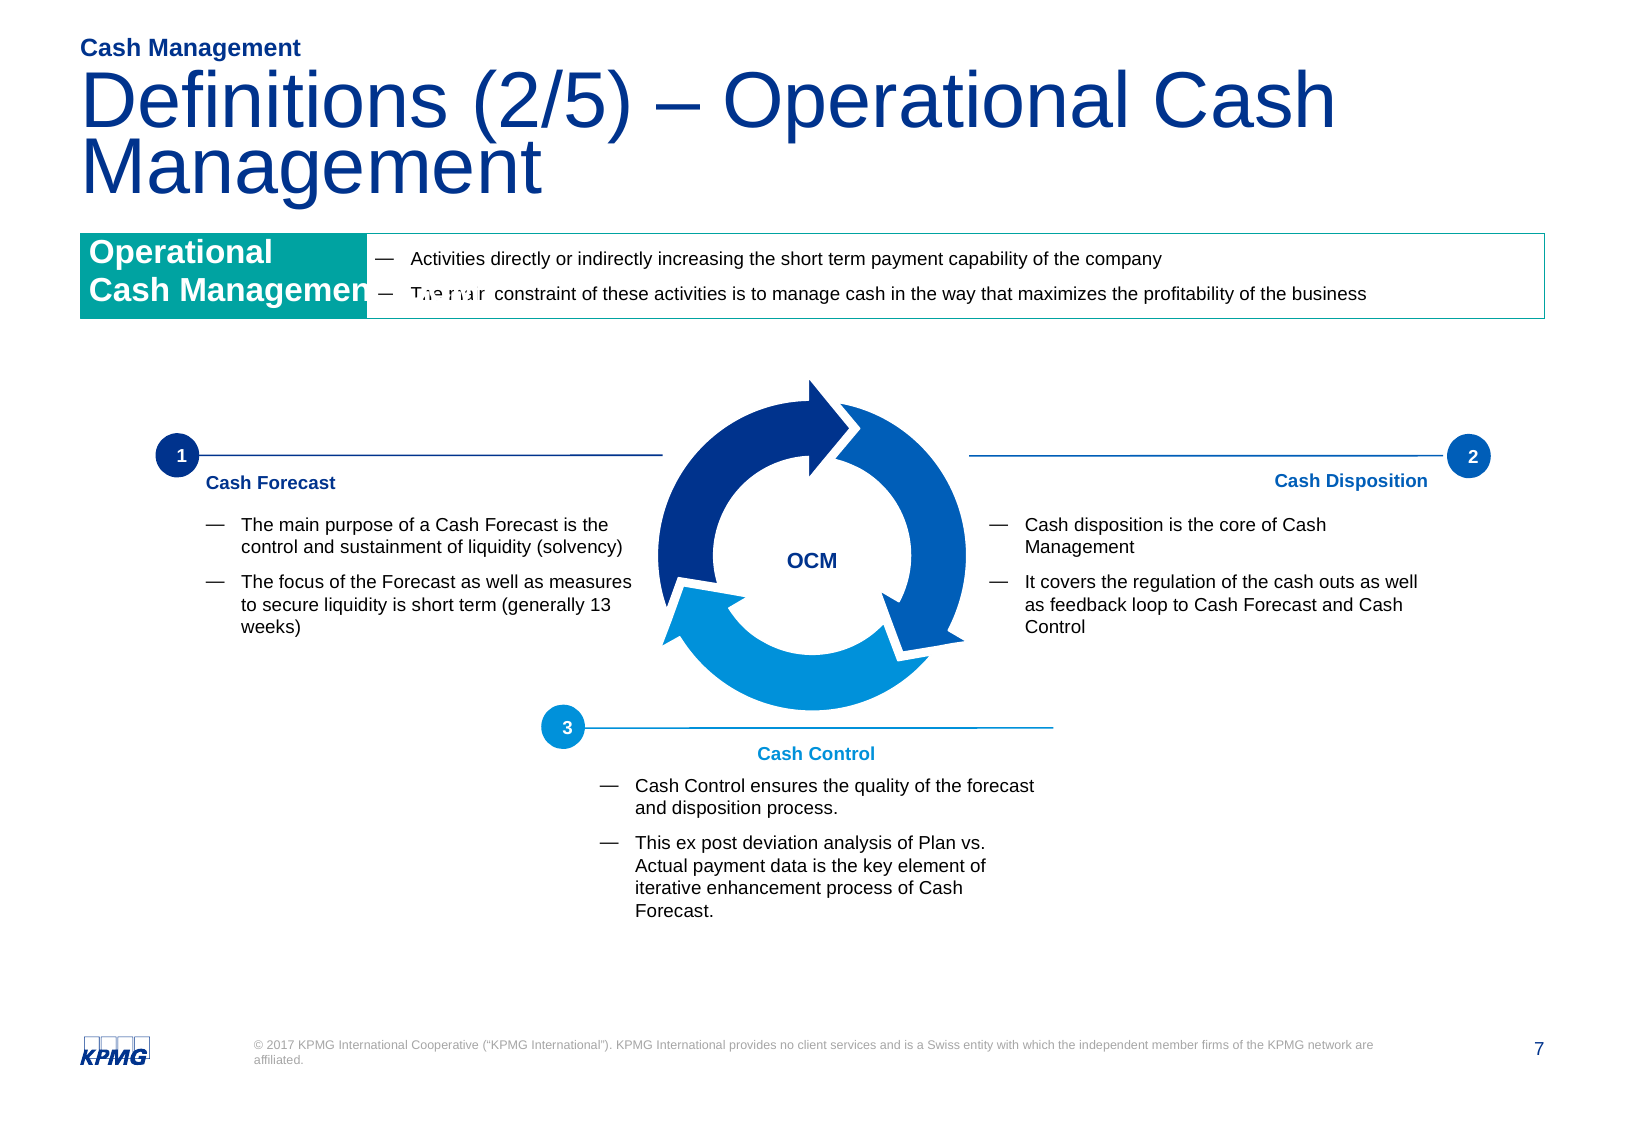

Cash Management
# Definitions (2/5) – Operational Cash Management
Operational
Cash Management (OCM)
Activities directly or indirectly increasing the short term payment capability of the company
The main constraint of these activities is to manage cash in the way that maximizes the profitability of the business

1
2

Cash Disposition
Cash Forecast
The main purpose of a Cash Forecast is the control and sustainment of liquidity (solvency)
The focus of the Forecast as well as measures to secure liquidity is short term (generally 13 weeks)
Cash disposition is the core of Cash Management
It covers the regulation of the cash outs as well as feedback loop to Cash Forecast and Cash Control
OCM
3

Cash Control
Cash Control ensures the quality of the forecast and disposition process.
This ex post deviation analysis of Plan vs. Actual payment data is the key element of iterative enhancement process of Cash Forecast.